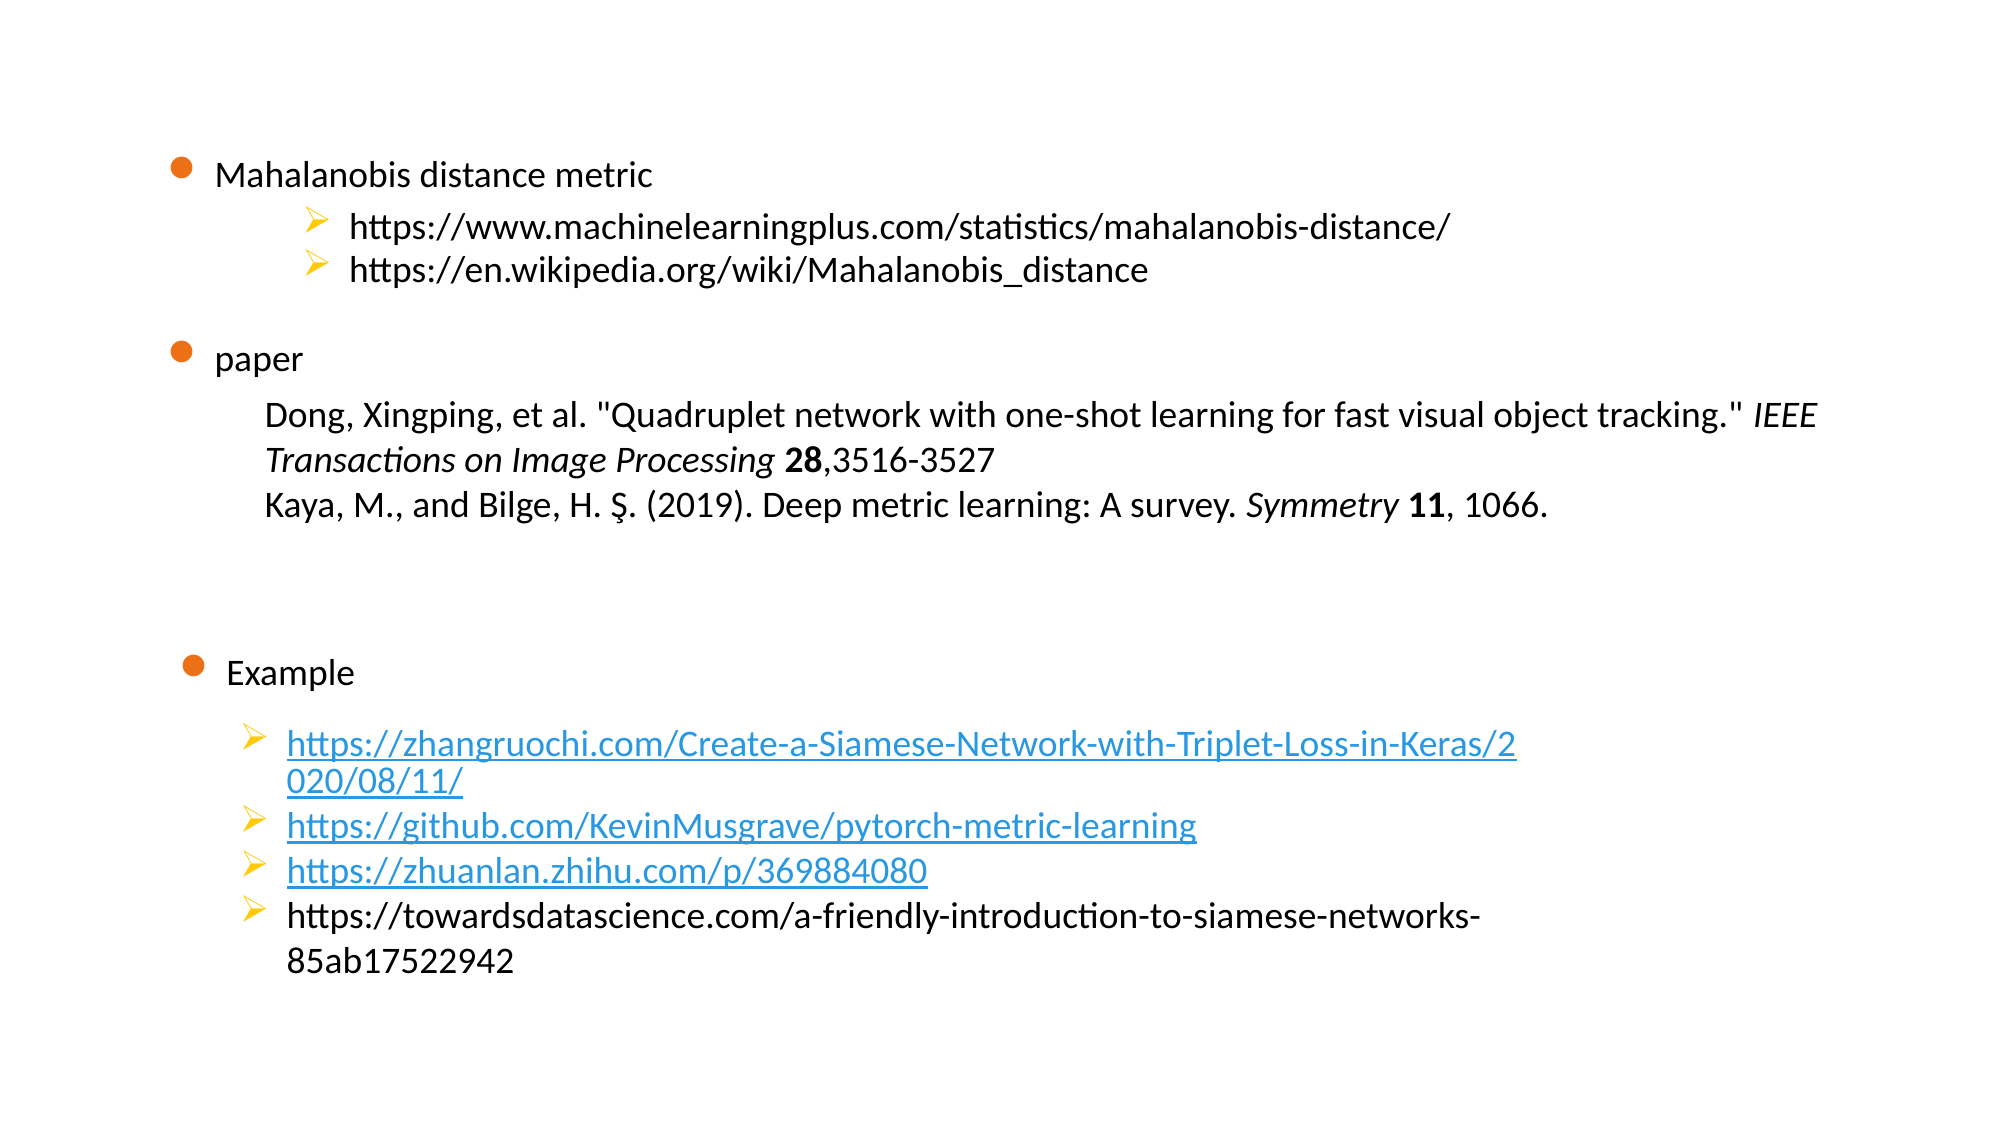

Mahalanobis distance metric
https://www.machinelearningplus.com/statistics/mahalanobis-distance/
https://en.wikipedia.org/wiki/Mahalanobis_distance
paper
Dong, Xingping, et al. "Quadruplet network with one-shot learning for fast visual object tracking." IEEE Transactions on Image Processing 28,3516-3527
Kaya, M., and Bilge, H. Ş. (2019). Deep metric learning: A survey. Symmetry 11, 1066.
Example
https://zhangruochi.com/Create-a-Siamese-Network-with-Triplet-Loss-in-Keras/2020/08/11/
https://github.com/KevinMusgrave/pytorch-metric-learning
https://zhuanlan.zhihu.com/p/369884080
https://towardsdatascience.com/a-friendly-introduction-to-siamese-networks-85ab17522942